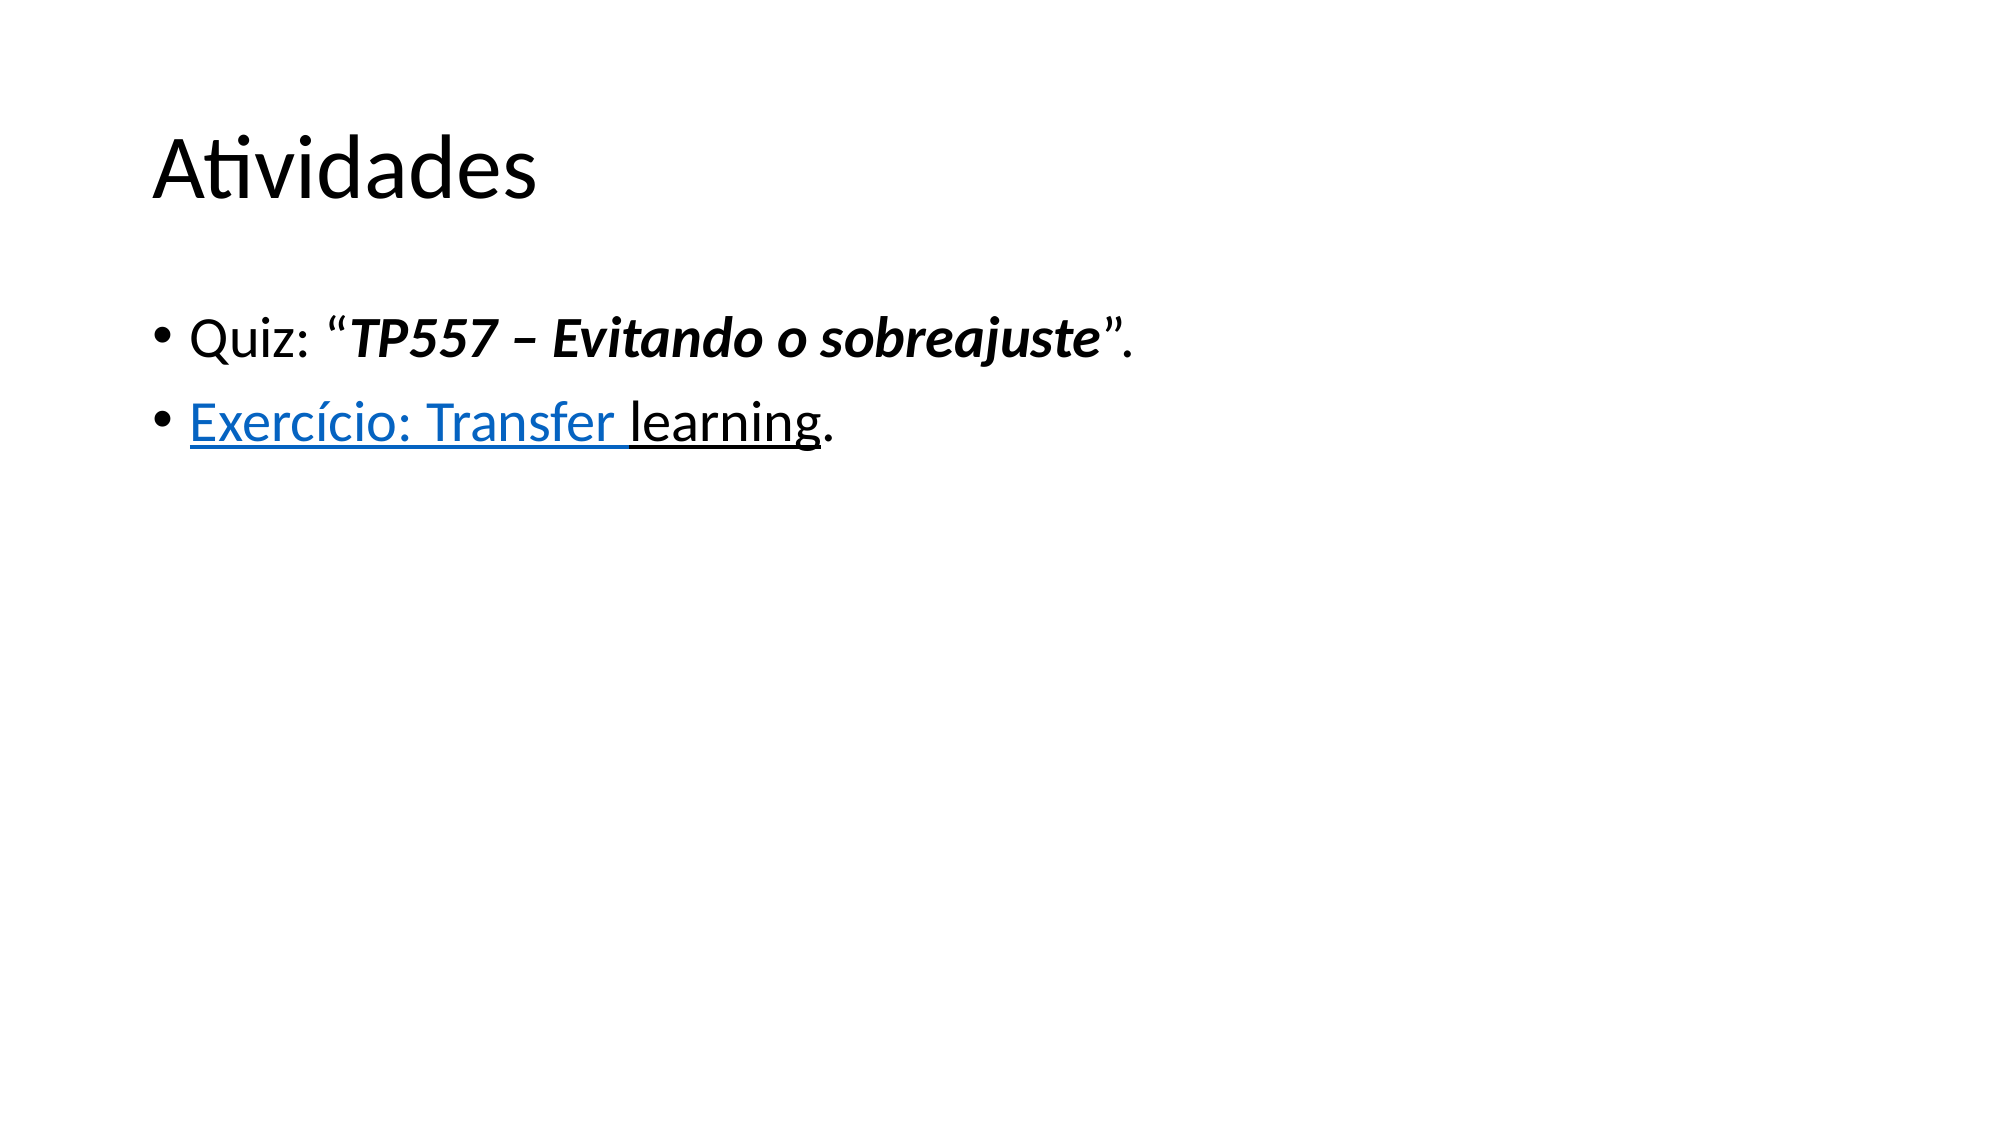

# Atividades
Quiz: “TP557 – Evitando o sobreajuste”.
Exercício: Transfer learning.